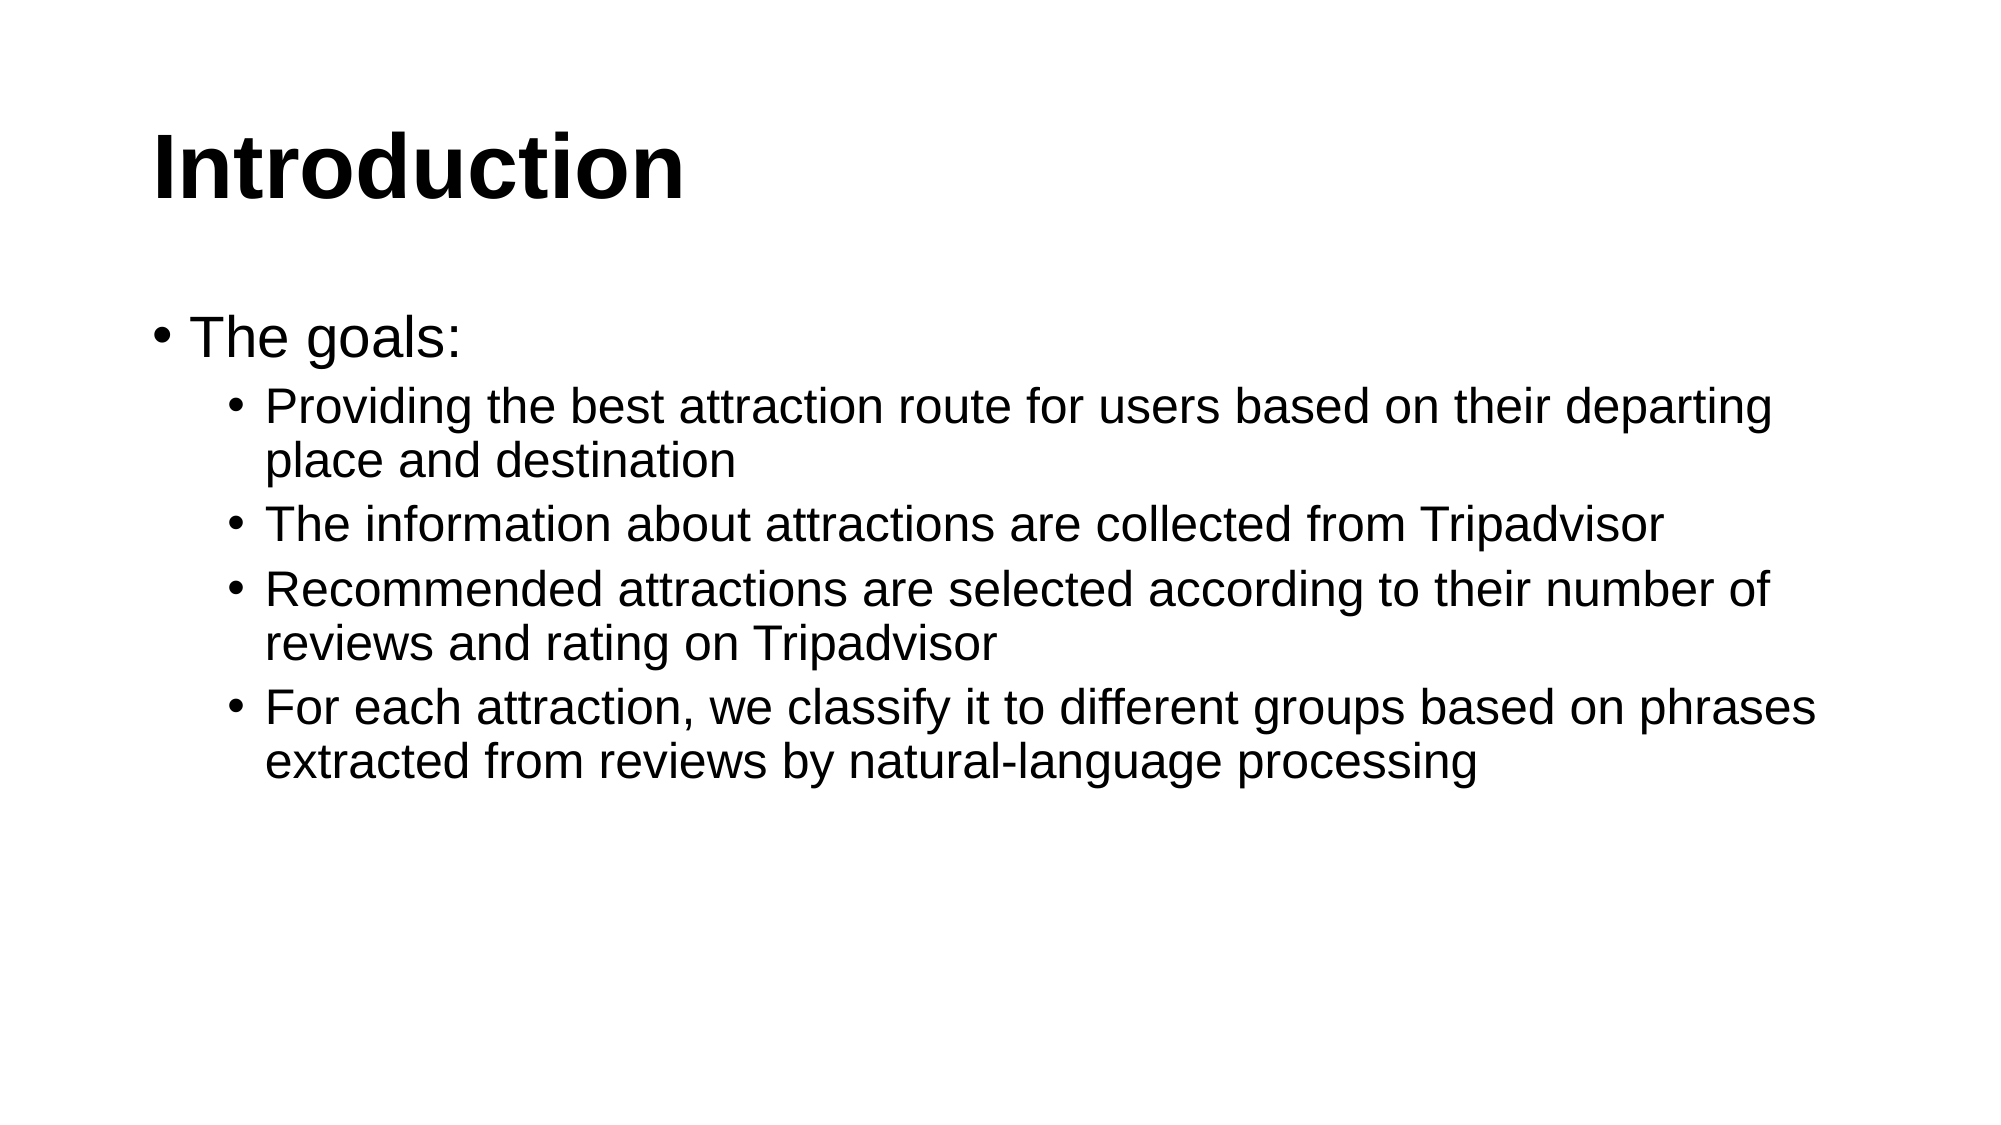

# Introduction
The goals:
Providing the best attraction route for users based on their departing place and destination
The information about attractions are collected from Tripadvisor
Recommended attractions are selected according to their number of reviews and rating on Tripadvisor
For each attraction, we classify it to different groups based on phrases extracted from reviews by natural-language processing